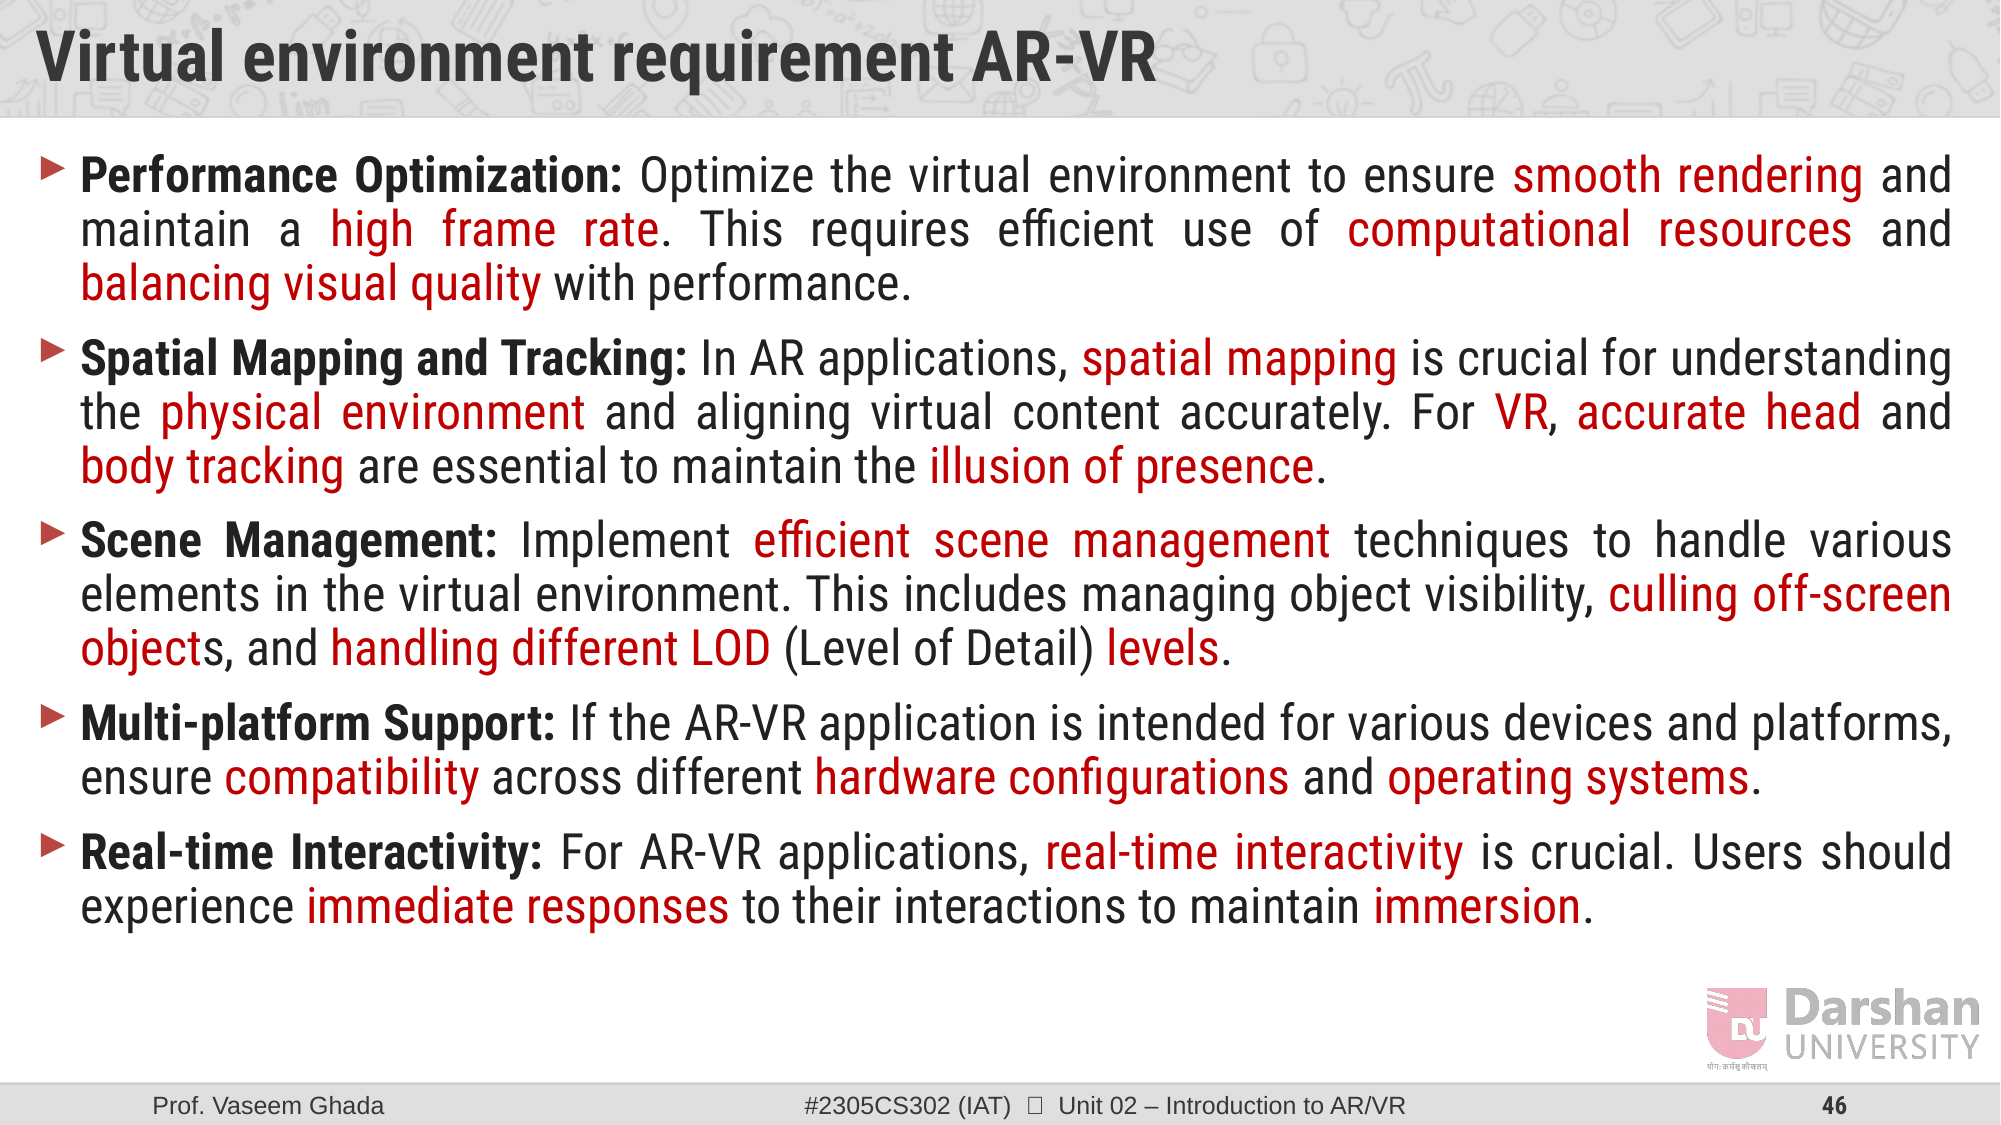

# Virtual environment requirement AR-VR
Performance Optimization: Optimize the virtual environment to ensure smooth rendering and maintain a high frame rate. This requires efficient use of computational resources and balancing visual quality with performance.
Spatial Mapping and Tracking: In AR applications, spatial mapping is crucial for understanding the physical environment and aligning virtual content accurately. For VR, accurate head and body tracking are essential to maintain the illusion of presence.
Scene Management: Implement efficient scene management techniques to handle various elements in the virtual environment. This includes managing object visibility, culling off-screen objects, and handling different LOD (Level of Detail) levels.
Multi-platform Support: If the AR-VR application is intended for various devices and platforms, ensure compatibility across different hardware configurations and operating systems.
Real-time Interactivity: For AR-VR applications, real-time interactivity is crucial. Users should experience immediate responses to their interactions to maintain immersion.